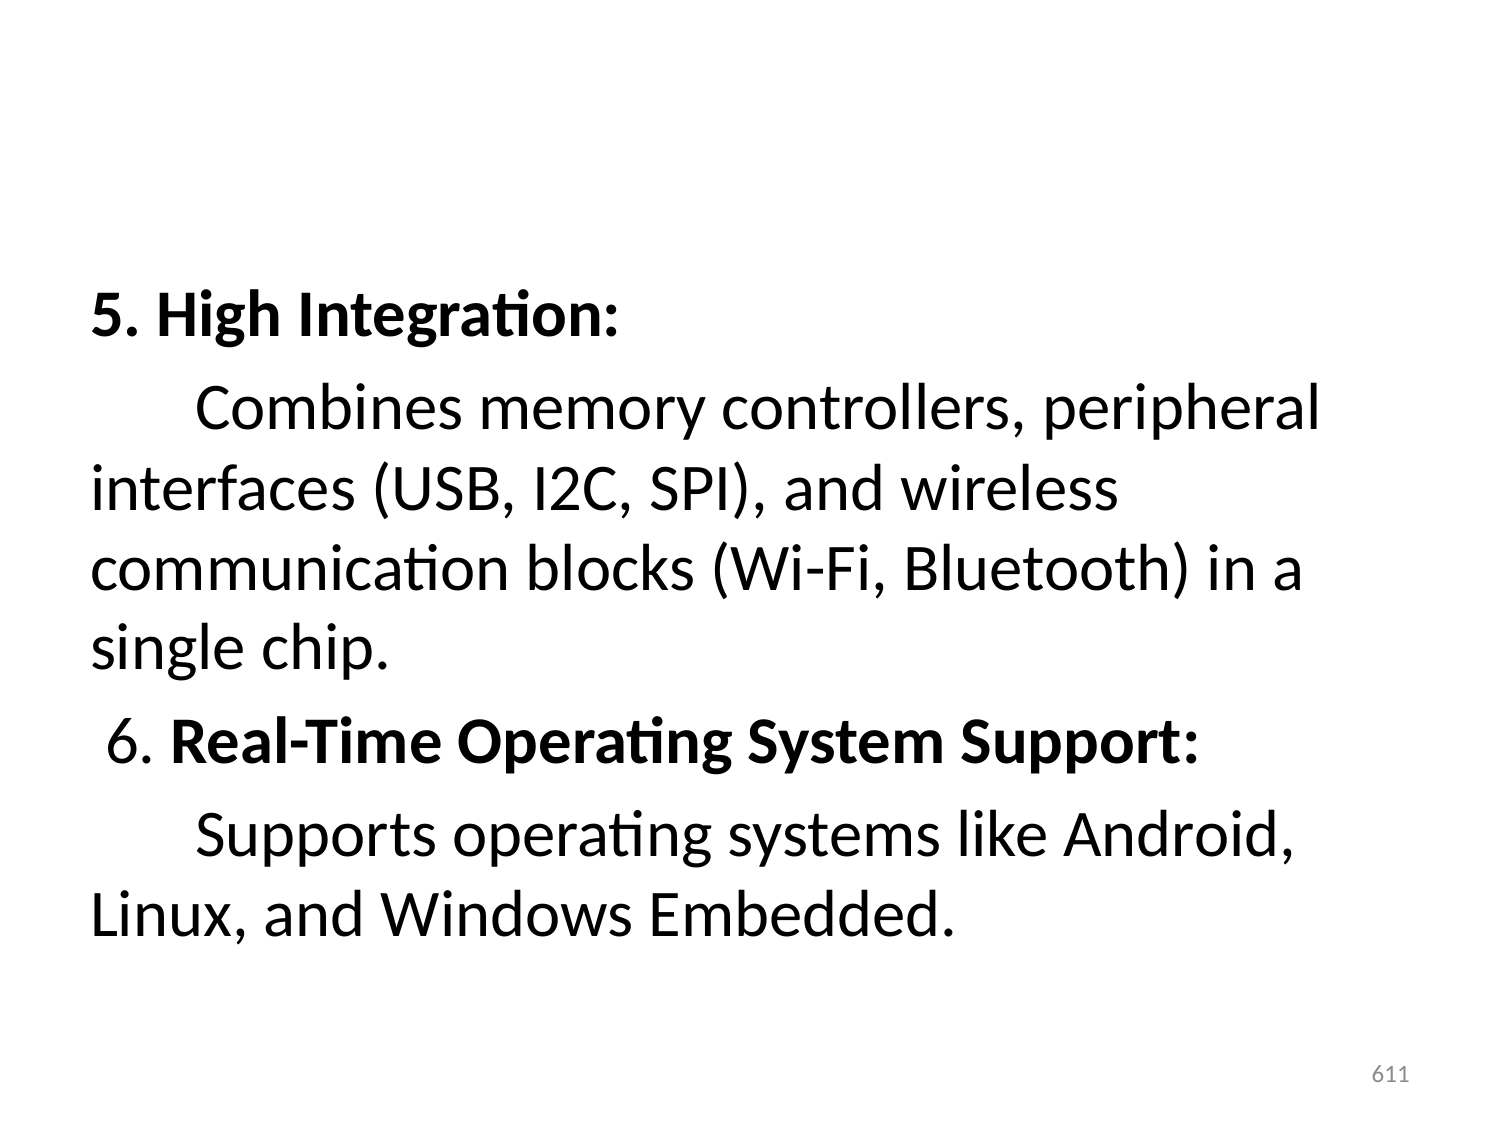

5. High Integration:
       Combines memory controllers, peripheral interfaces (USB, I2C, SPI), and wireless communication blocks (Wi-Fi, Bluetooth) in a single chip.
 6. Real-Time Operating System Support:
       Supports operating systems like Android, Linux, and Windows Embedded.

611